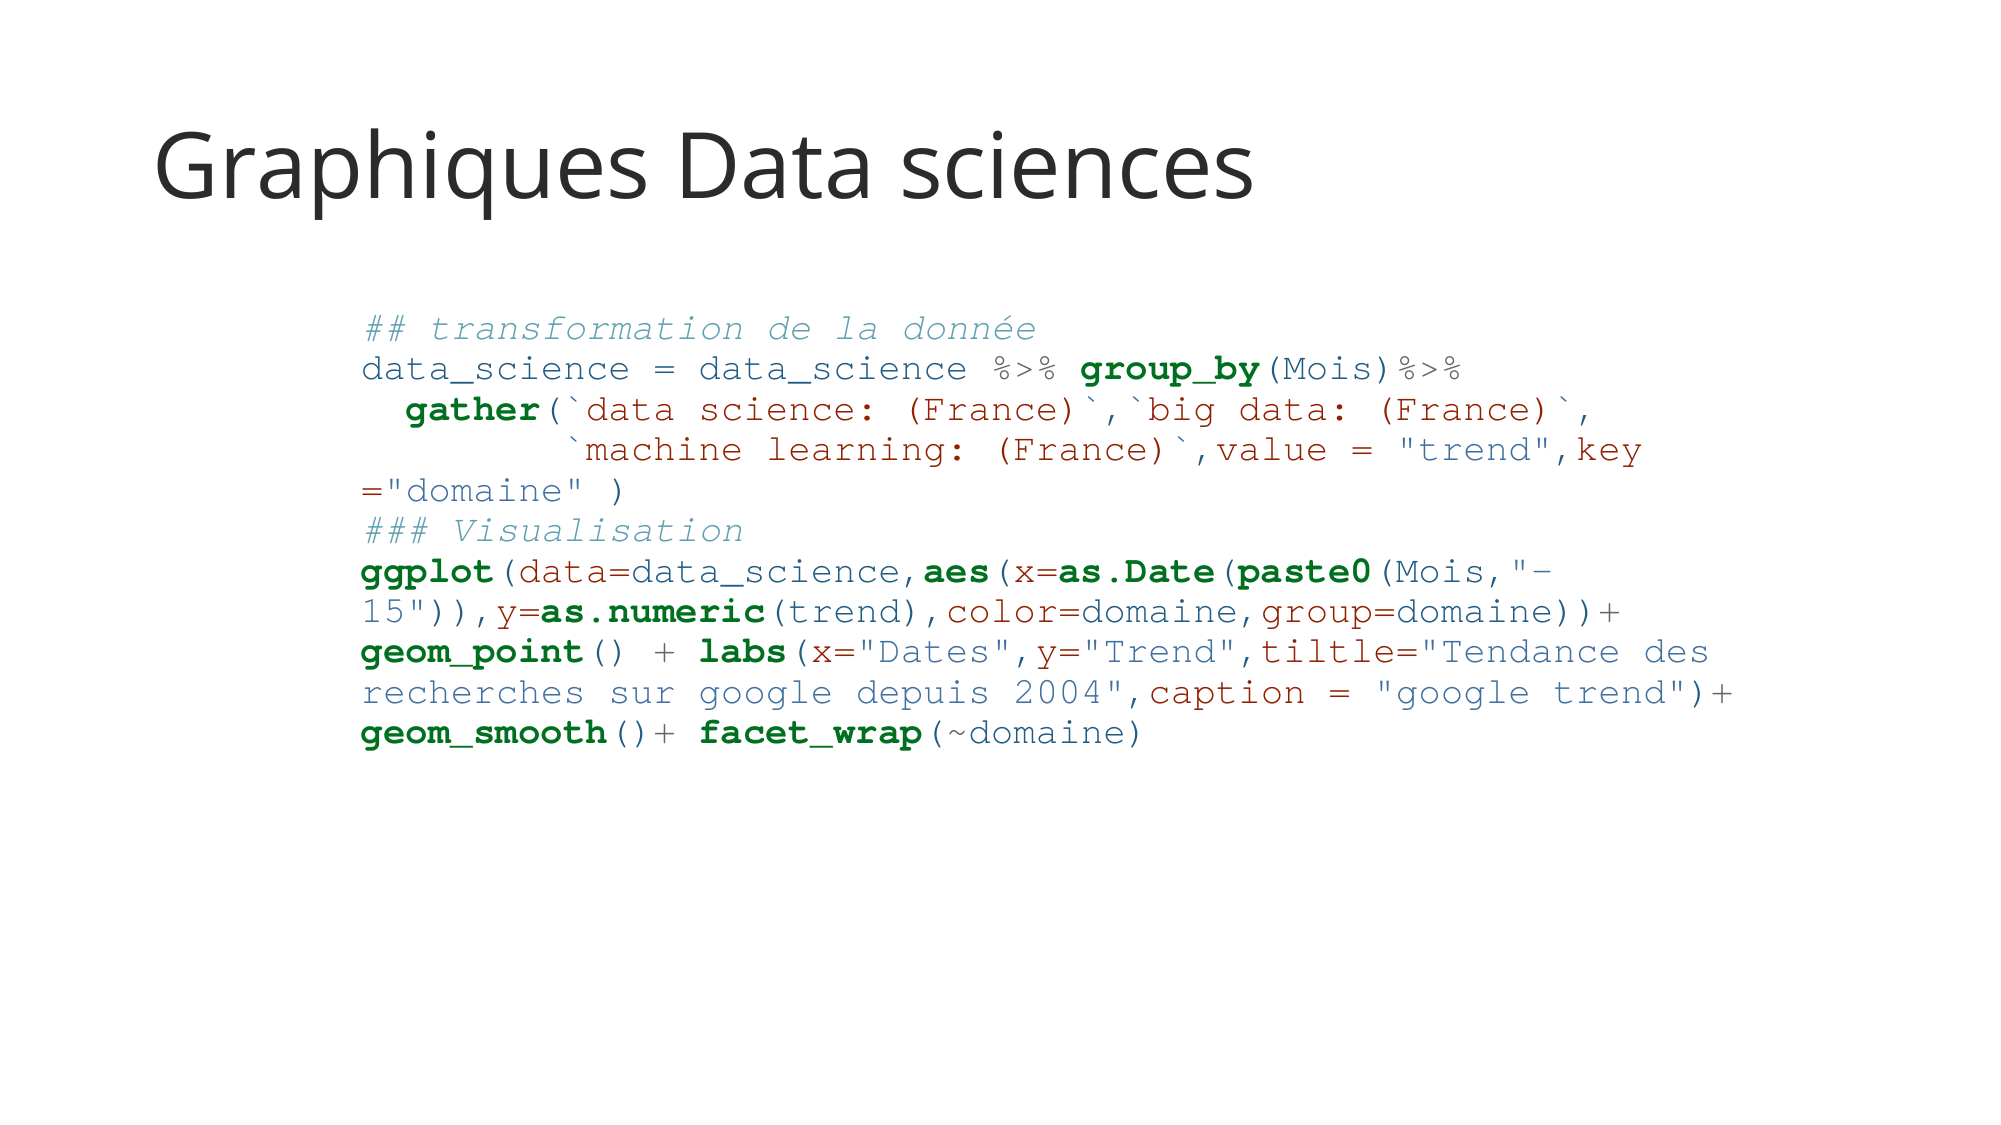

# Graphiques Data sciences
## transformation de la donnée data_science = data_science %>% group_by(Mois)%>% gather(`data science: (France)`,`big data: (France)`, `machine learning: (France)`,value = "trend",key ="domaine" ) ### Visualisation ggplot(data=data_science,aes(x=as.Date(paste0(Mois,"-15")),y=as.numeric(trend),color=domaine,group=domaine))+ geom_point() + labs(x="Dates",y="Trend",tiltle="Tendance des recherches sur google depuis 2004",caption = "google trend")+ geom_smooth()+ facet_wrap(~domaine)